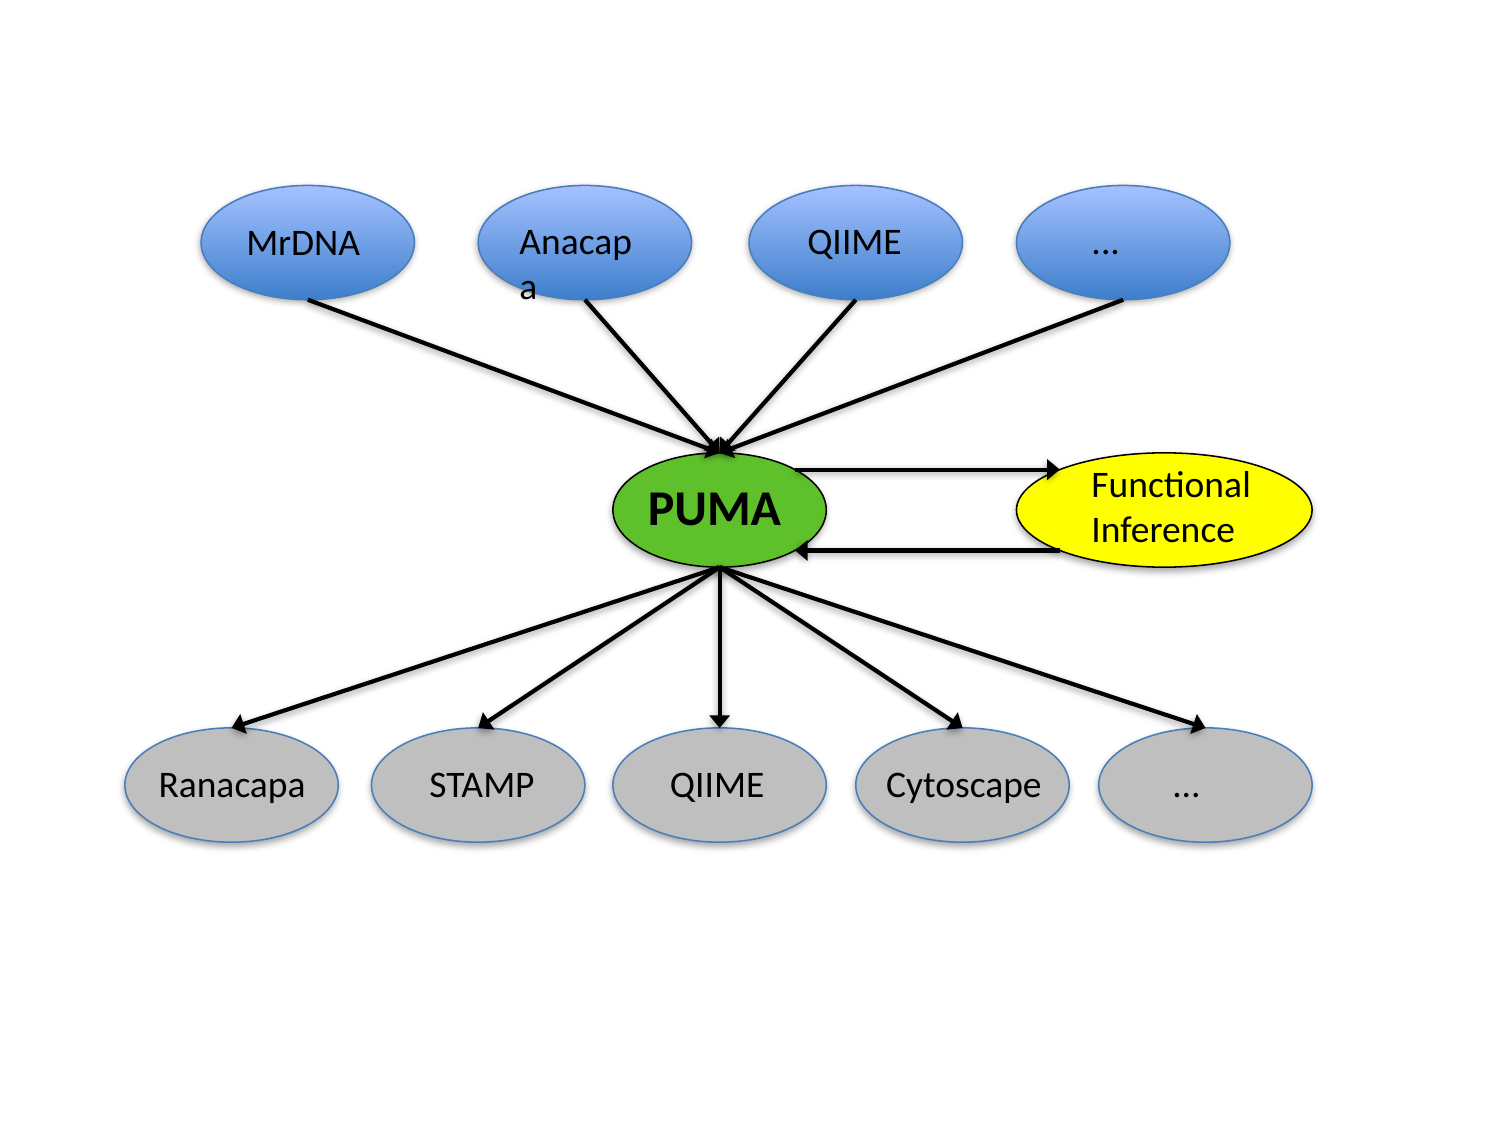

Anacapa
QIIME
...
MrDNA

Functional Inference
PUMA

Ranacapa
STAMP
QIIME
Cytoscape
...